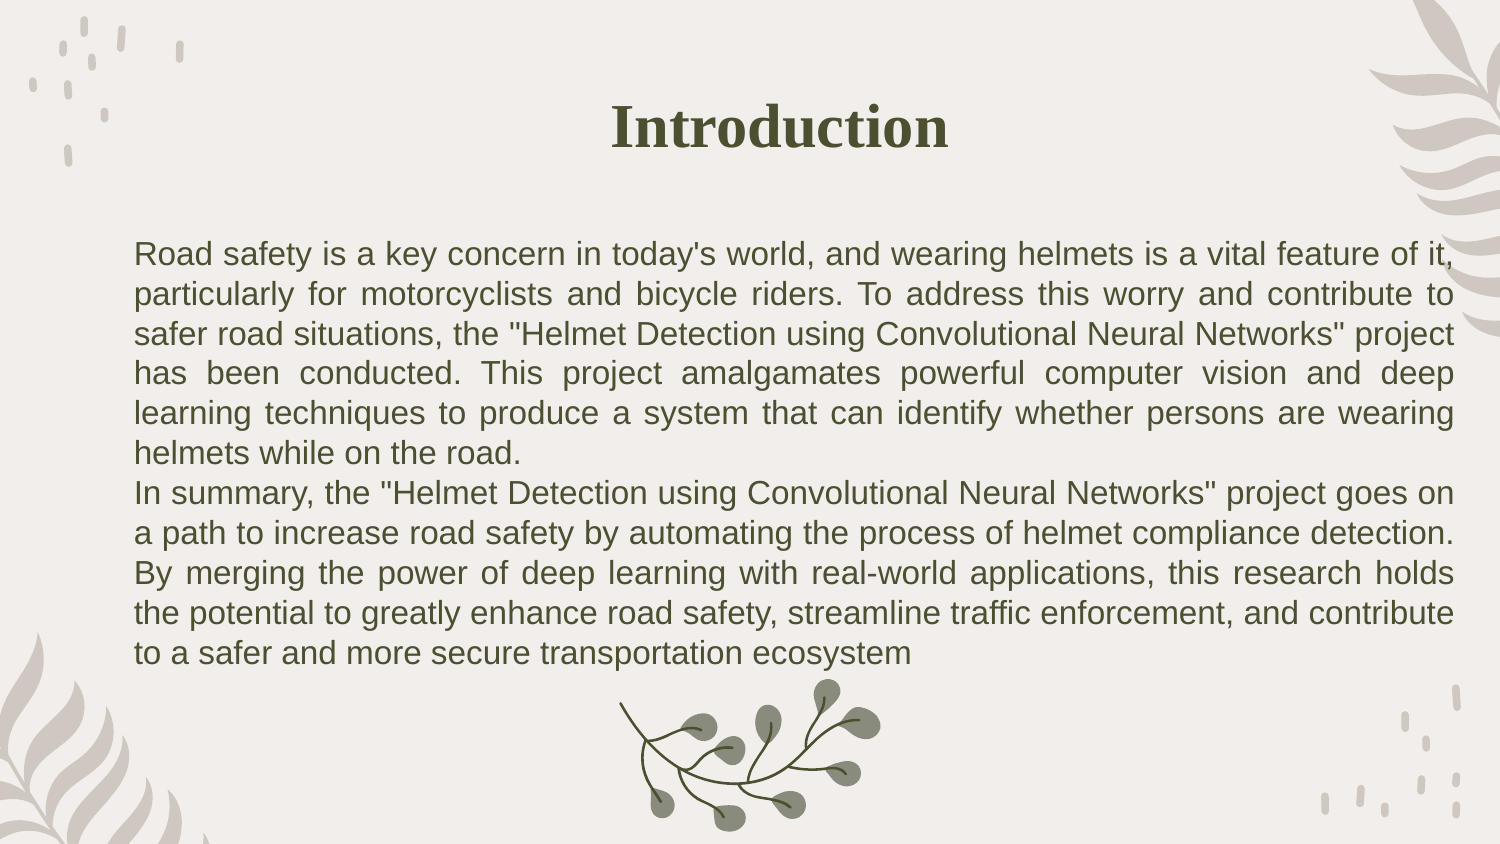

# Introduction
Road safety is a key concern in today's world, and wearing helmets is a vital feature of it, particularly for motorcyclists and bicycle riders. To address this worry and contribute to safer road situations, the "Helmet Detection using Convolutional Neural Networks" project has been conducted. This project amalgamates powerful computer vision and deep learning techniques to produce a system that can identify whether persons are wearing helmets while on the road.
In summary, the "Helmet Detection using Convolutional Neural Networks" project goes on a path to increase road safety by automating the process of helmet compliance detection. By merging the power of deep learning with real-world applications, this research holds the potential to greatly enhance road safety, streamline traffic enforcement, and contribute to a safer and more secure transportation ecosystem